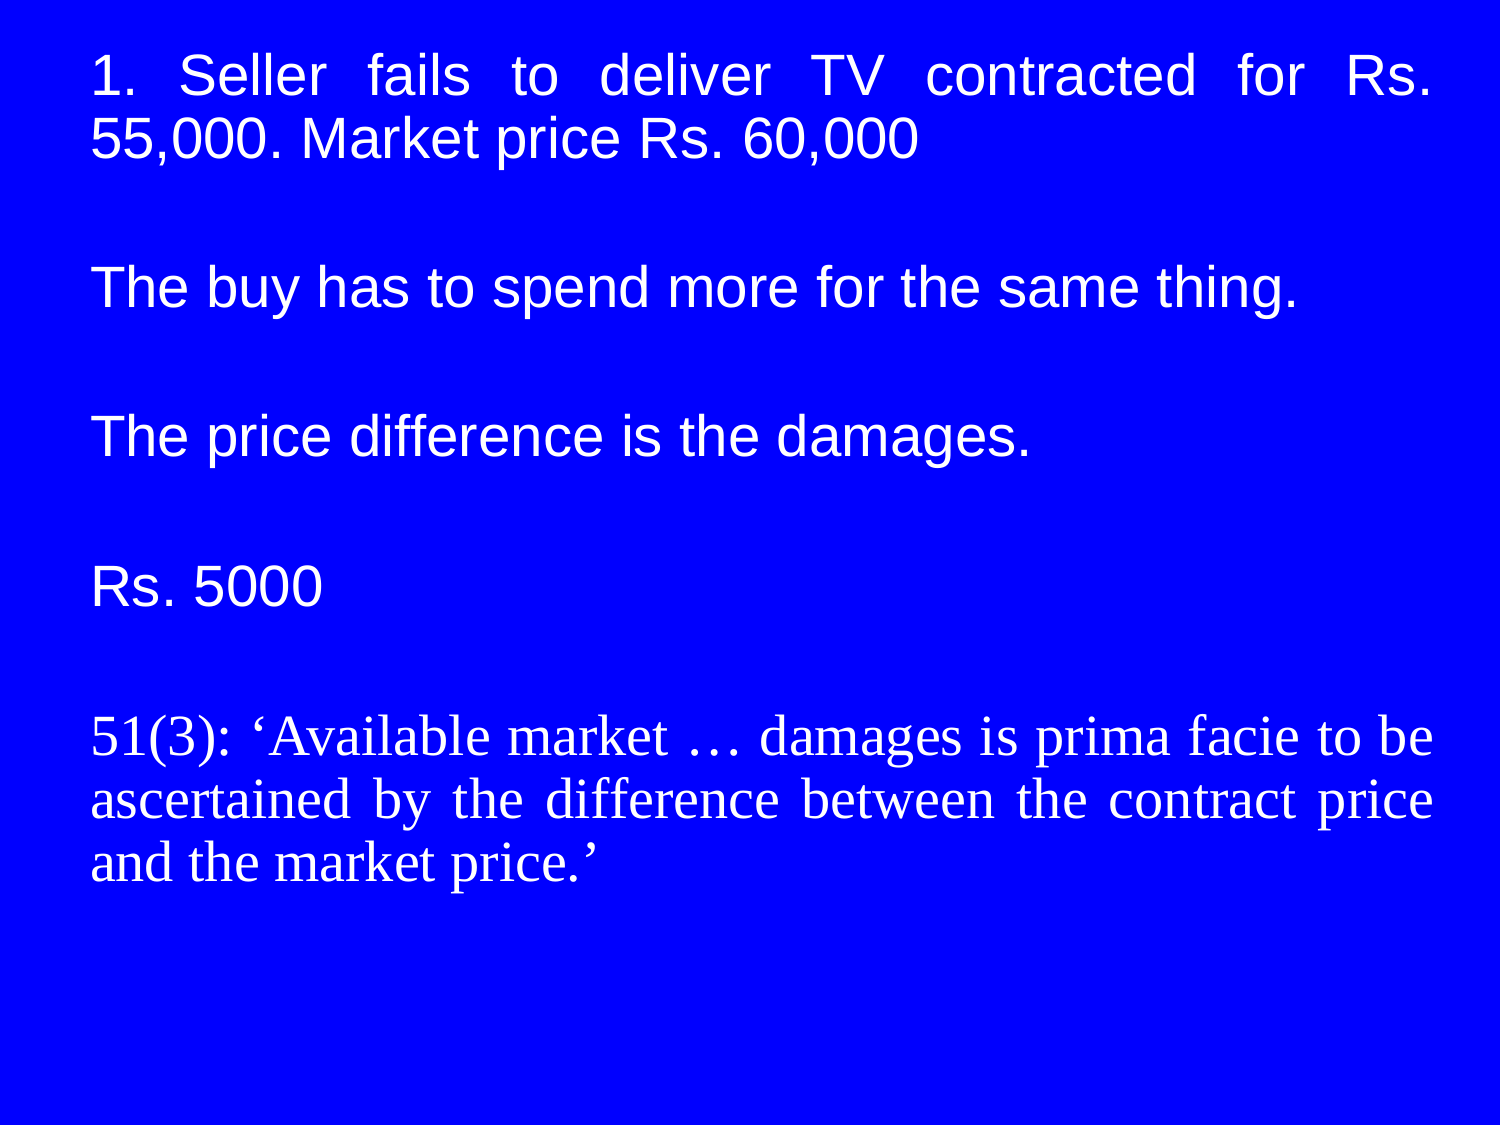

1. Seller fails to deliver TV contracted for Rs. 55,000. Market price Rs. 60,000

The buy has to spend more for the same thing.

The price difference is the damages.

Rs. 5000

51(3): ‘Available market … damages is prima facie to be ascertained by the difference between the contract price and the market price.’